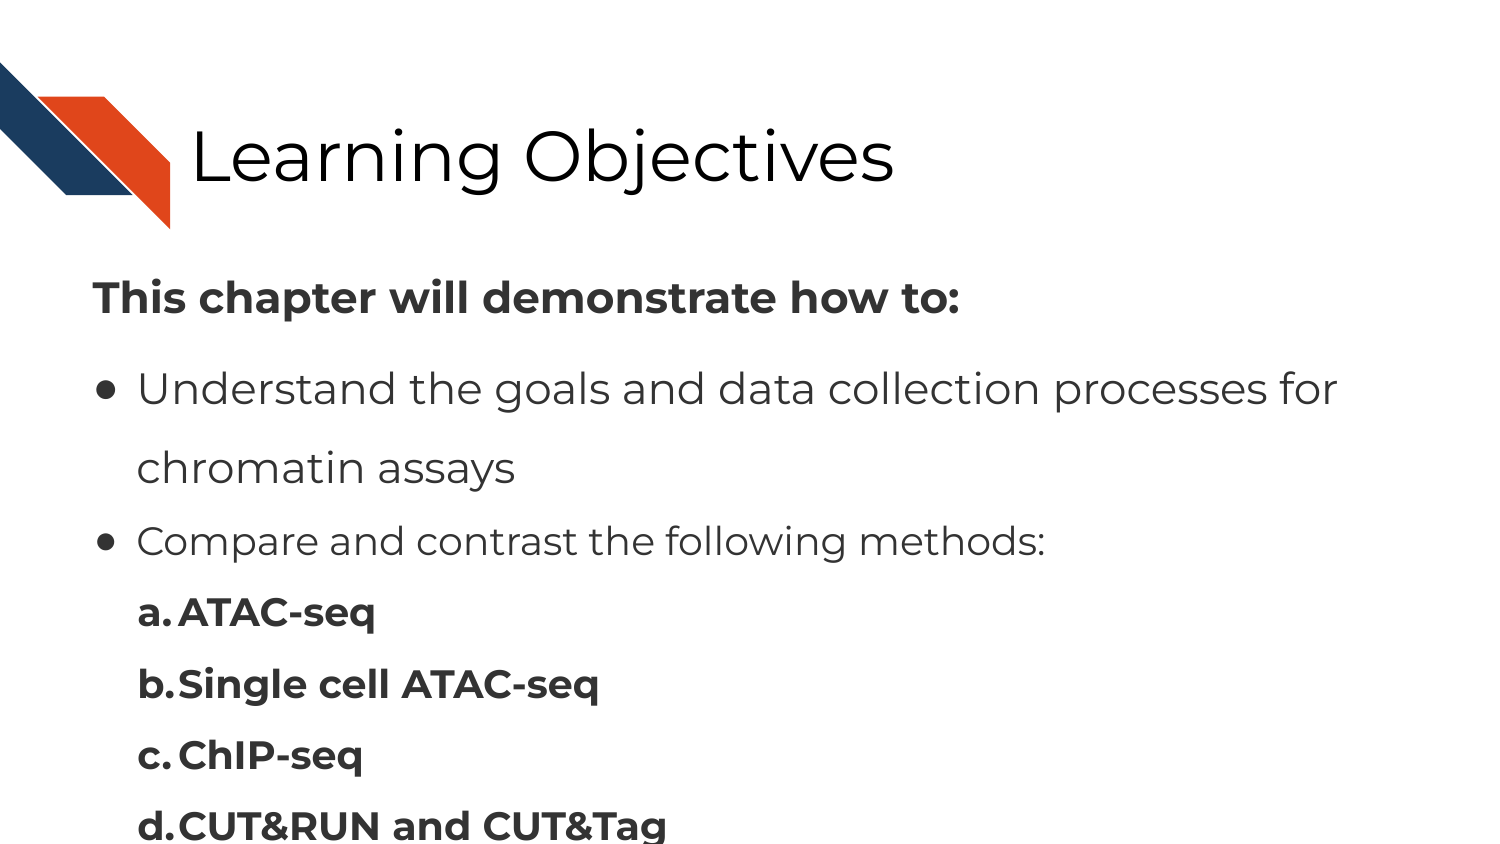

# Learning Objectives
This chapter will demonstrate how to:
Understand the goals and data collection processes for chromatin assays
Compare and contrast the following methods:
ATAC-seq
Single cell ATAC-seq
ChIP-seq
CUT&RUN and CUT&Tag